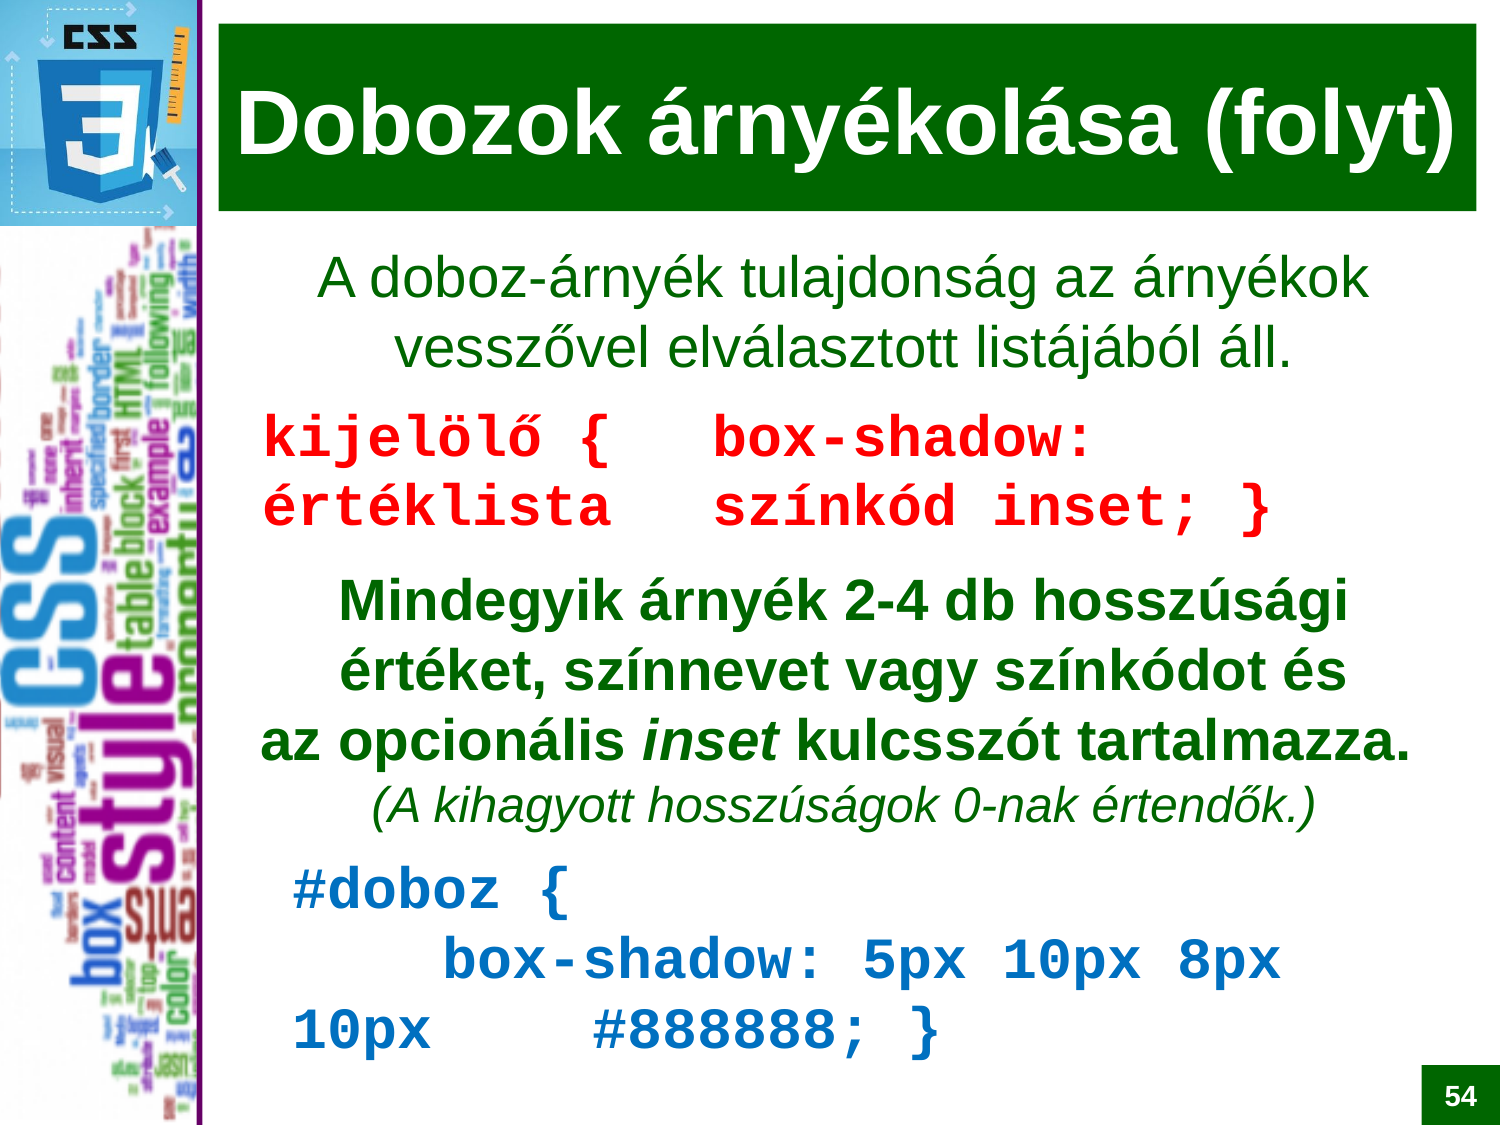

# Dobozok árnyékolása (folyt)
A doboz-árnyék tulajdonság az árnyékok vesszővel elválasztott listájából áll.
kijelölő {	box-shadow: értéklista 	színkód inset; }
Mindegyik árnyék 2-4 db hosszúsági
értéket, színnevet vagy színkódot és
az opcionális inset kulcsszót tartalmazza.
(A kihagyott hosszúságok 0-nak értendők.)
#doboz {
	box-shadow: 5px 10px 8px 10px 	#888888; }
54